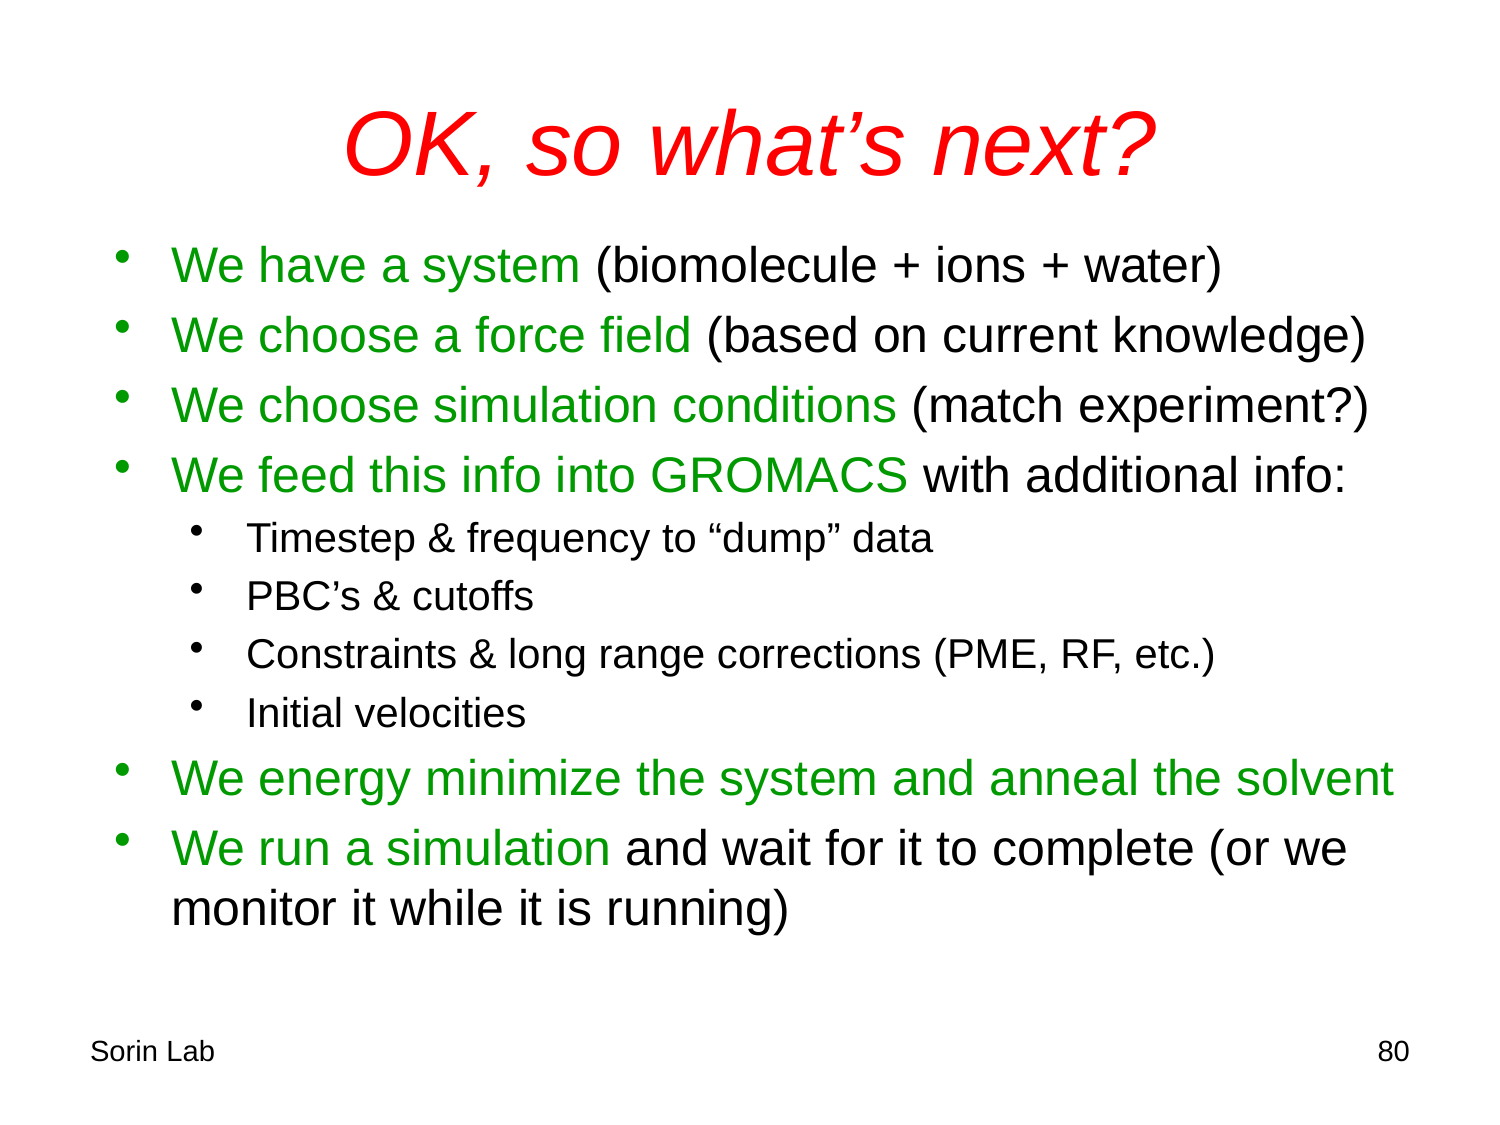

# OK, so what’s next?
We have a system (biomolecule + ions + water)
We choose a force field (based on current knowledge)
We choose simulation conditions (match experiment?)
We feed this info into GROMACS with additional info:
Timestep & frequency to “dump” data
PBC’s & cutoffs
Constraints & long range corrections (PME, RF, etc.)
Initial velocities
We energy minimize the system and anneal the solvent
We run a simulation and wait for it to complete (or we monitor it while it is running)

Sorin Lab
80